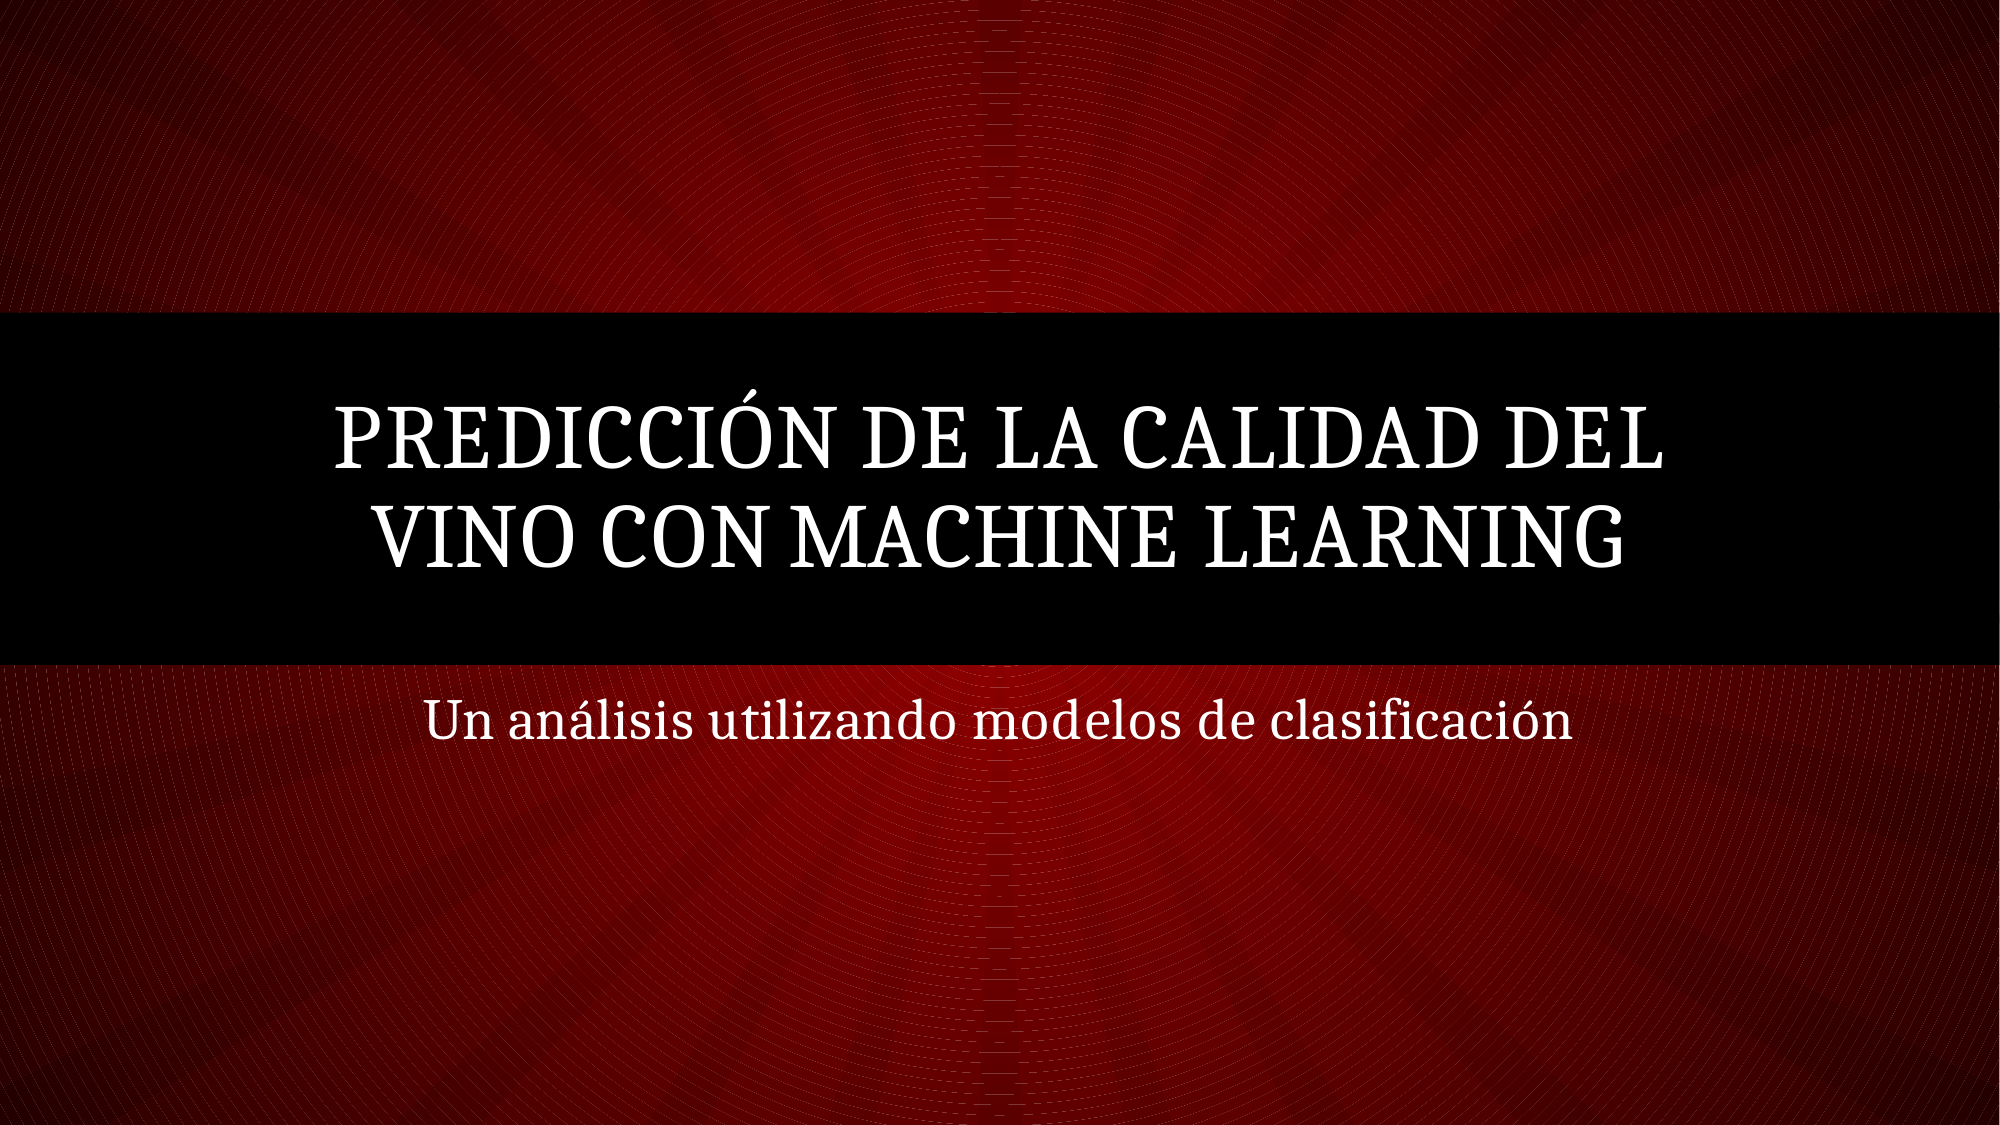

# PREDICCIÓN DE LA CALIDAD DEL VINO CON MACHINE LEARNING
Un análisis utilizando modelos de clasificación